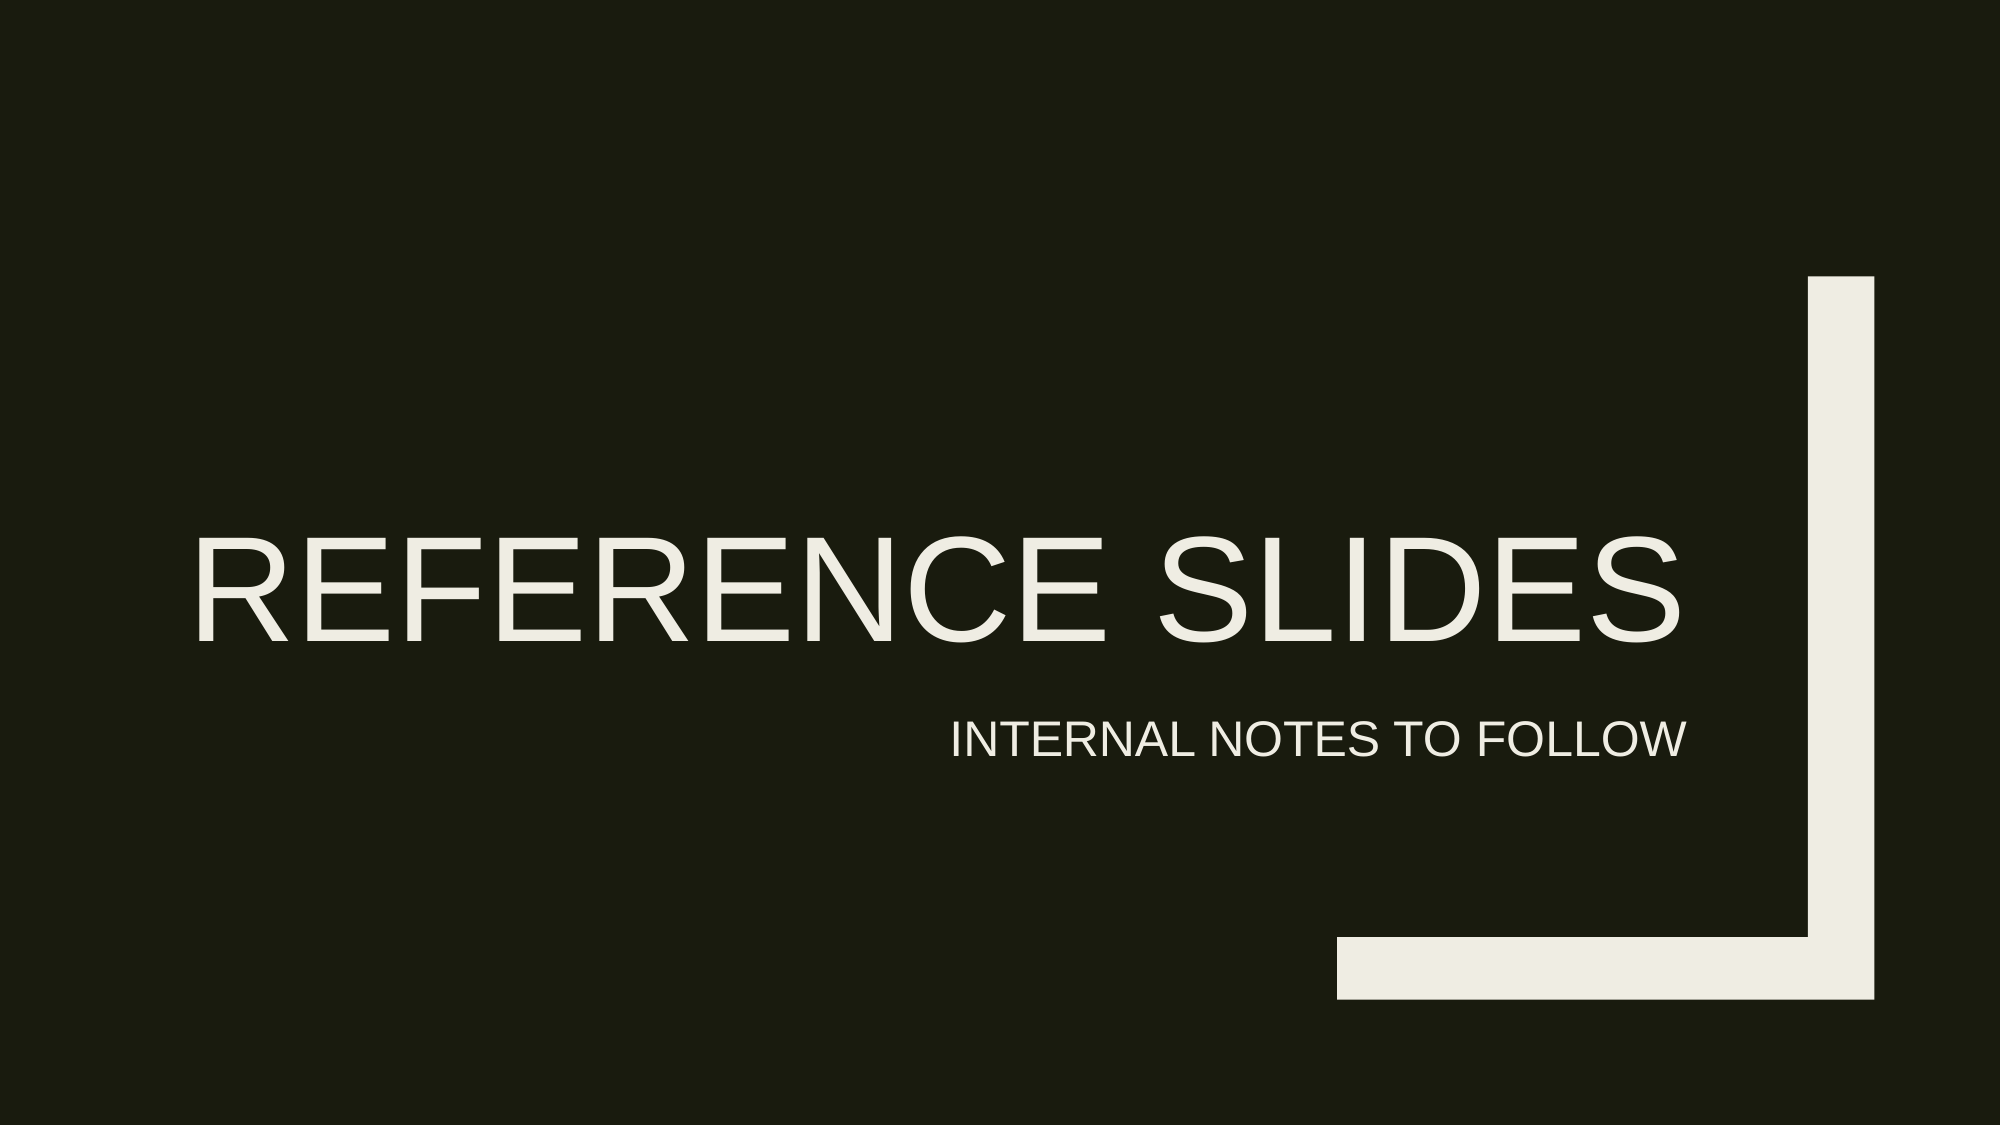

# REFERENCE SLIDES
INTERNAL NOTES TO FOLLOW